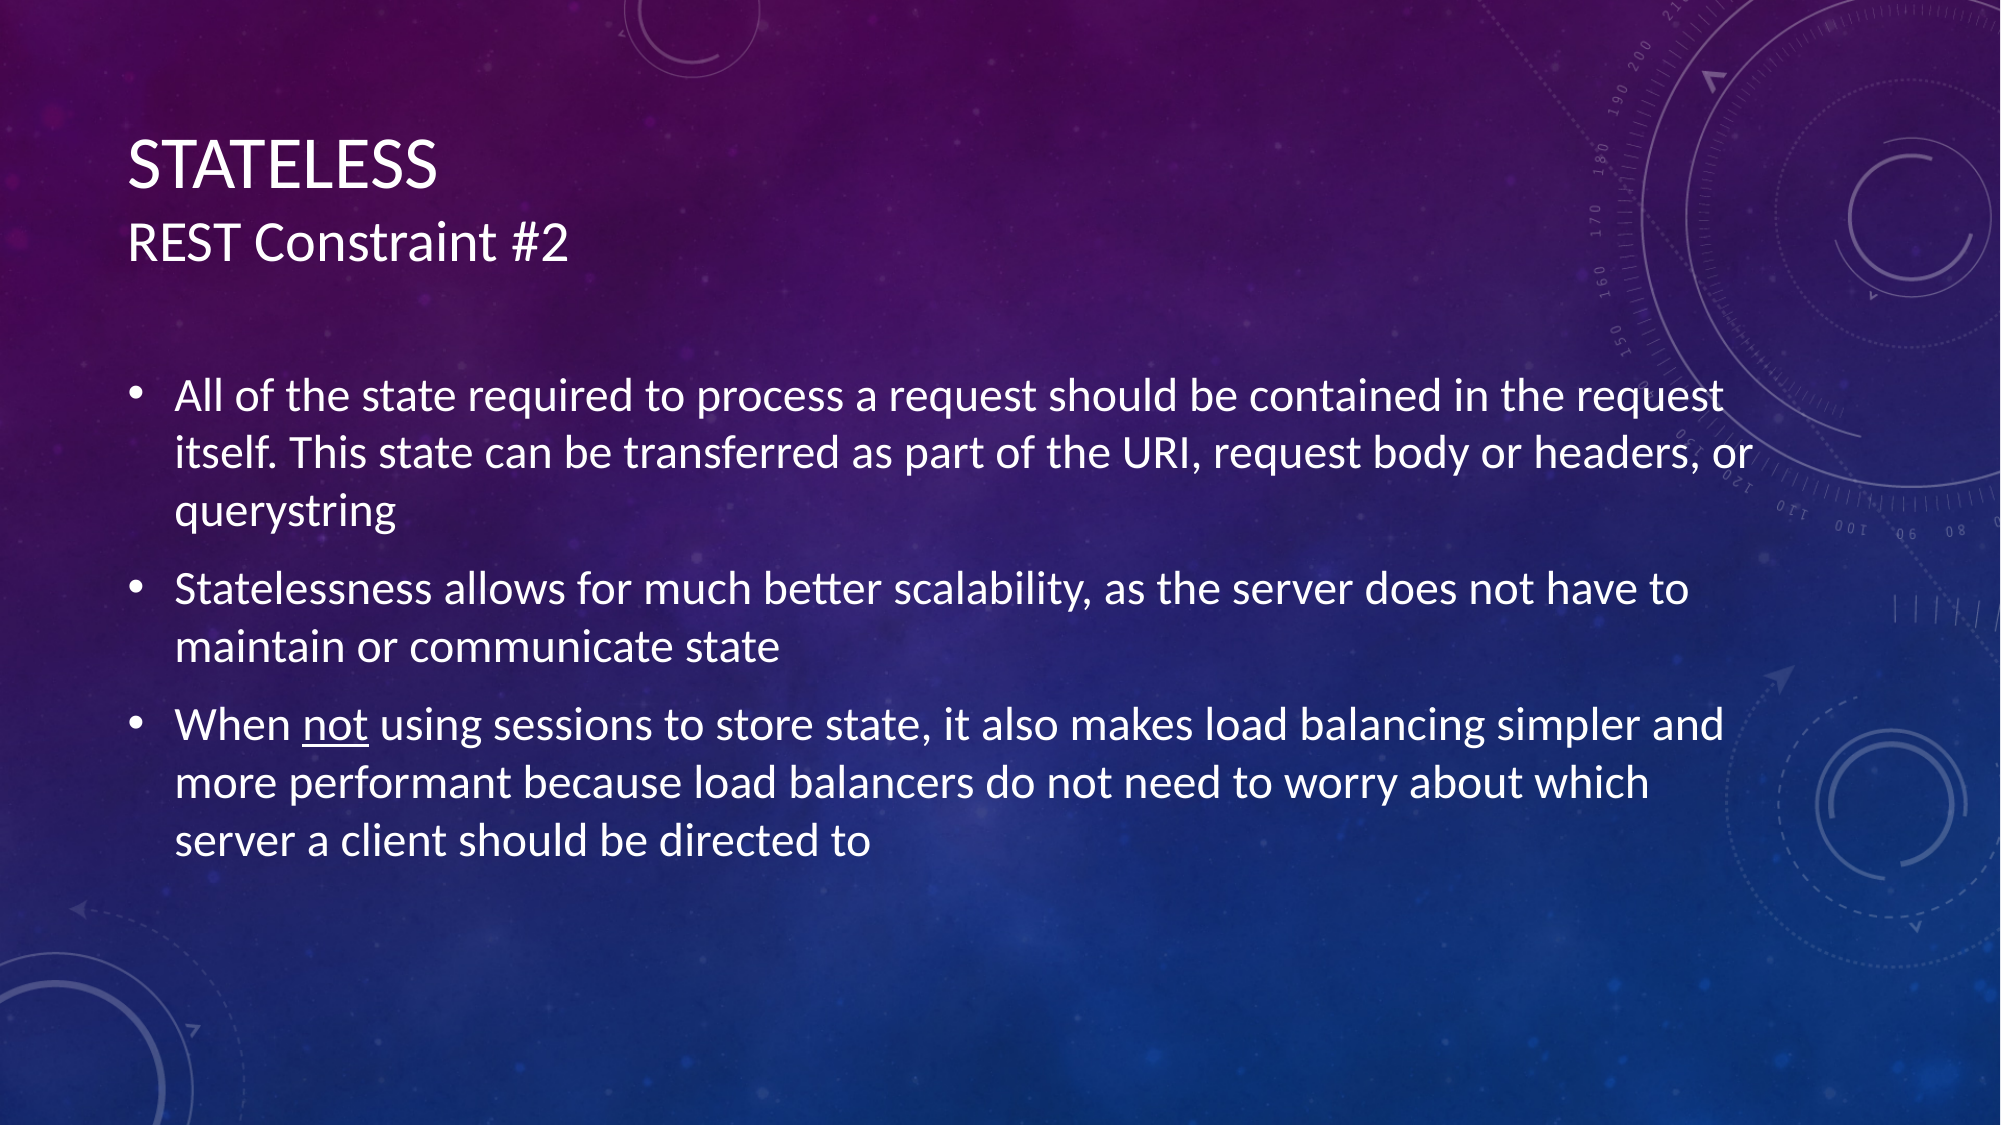

# Stateless REST Constraint #2
All of the state required to process a request should be contained in the request itself. This state can be transferred as part of the URI, request body or headers, or querystring
Statelessness allows for much better scalability, as the server does not have to maintain or communicate state
When not using sessions to store state, it also makes load balancing simpler and more performant because load balancers do not need to worry about which server a client should be directed to